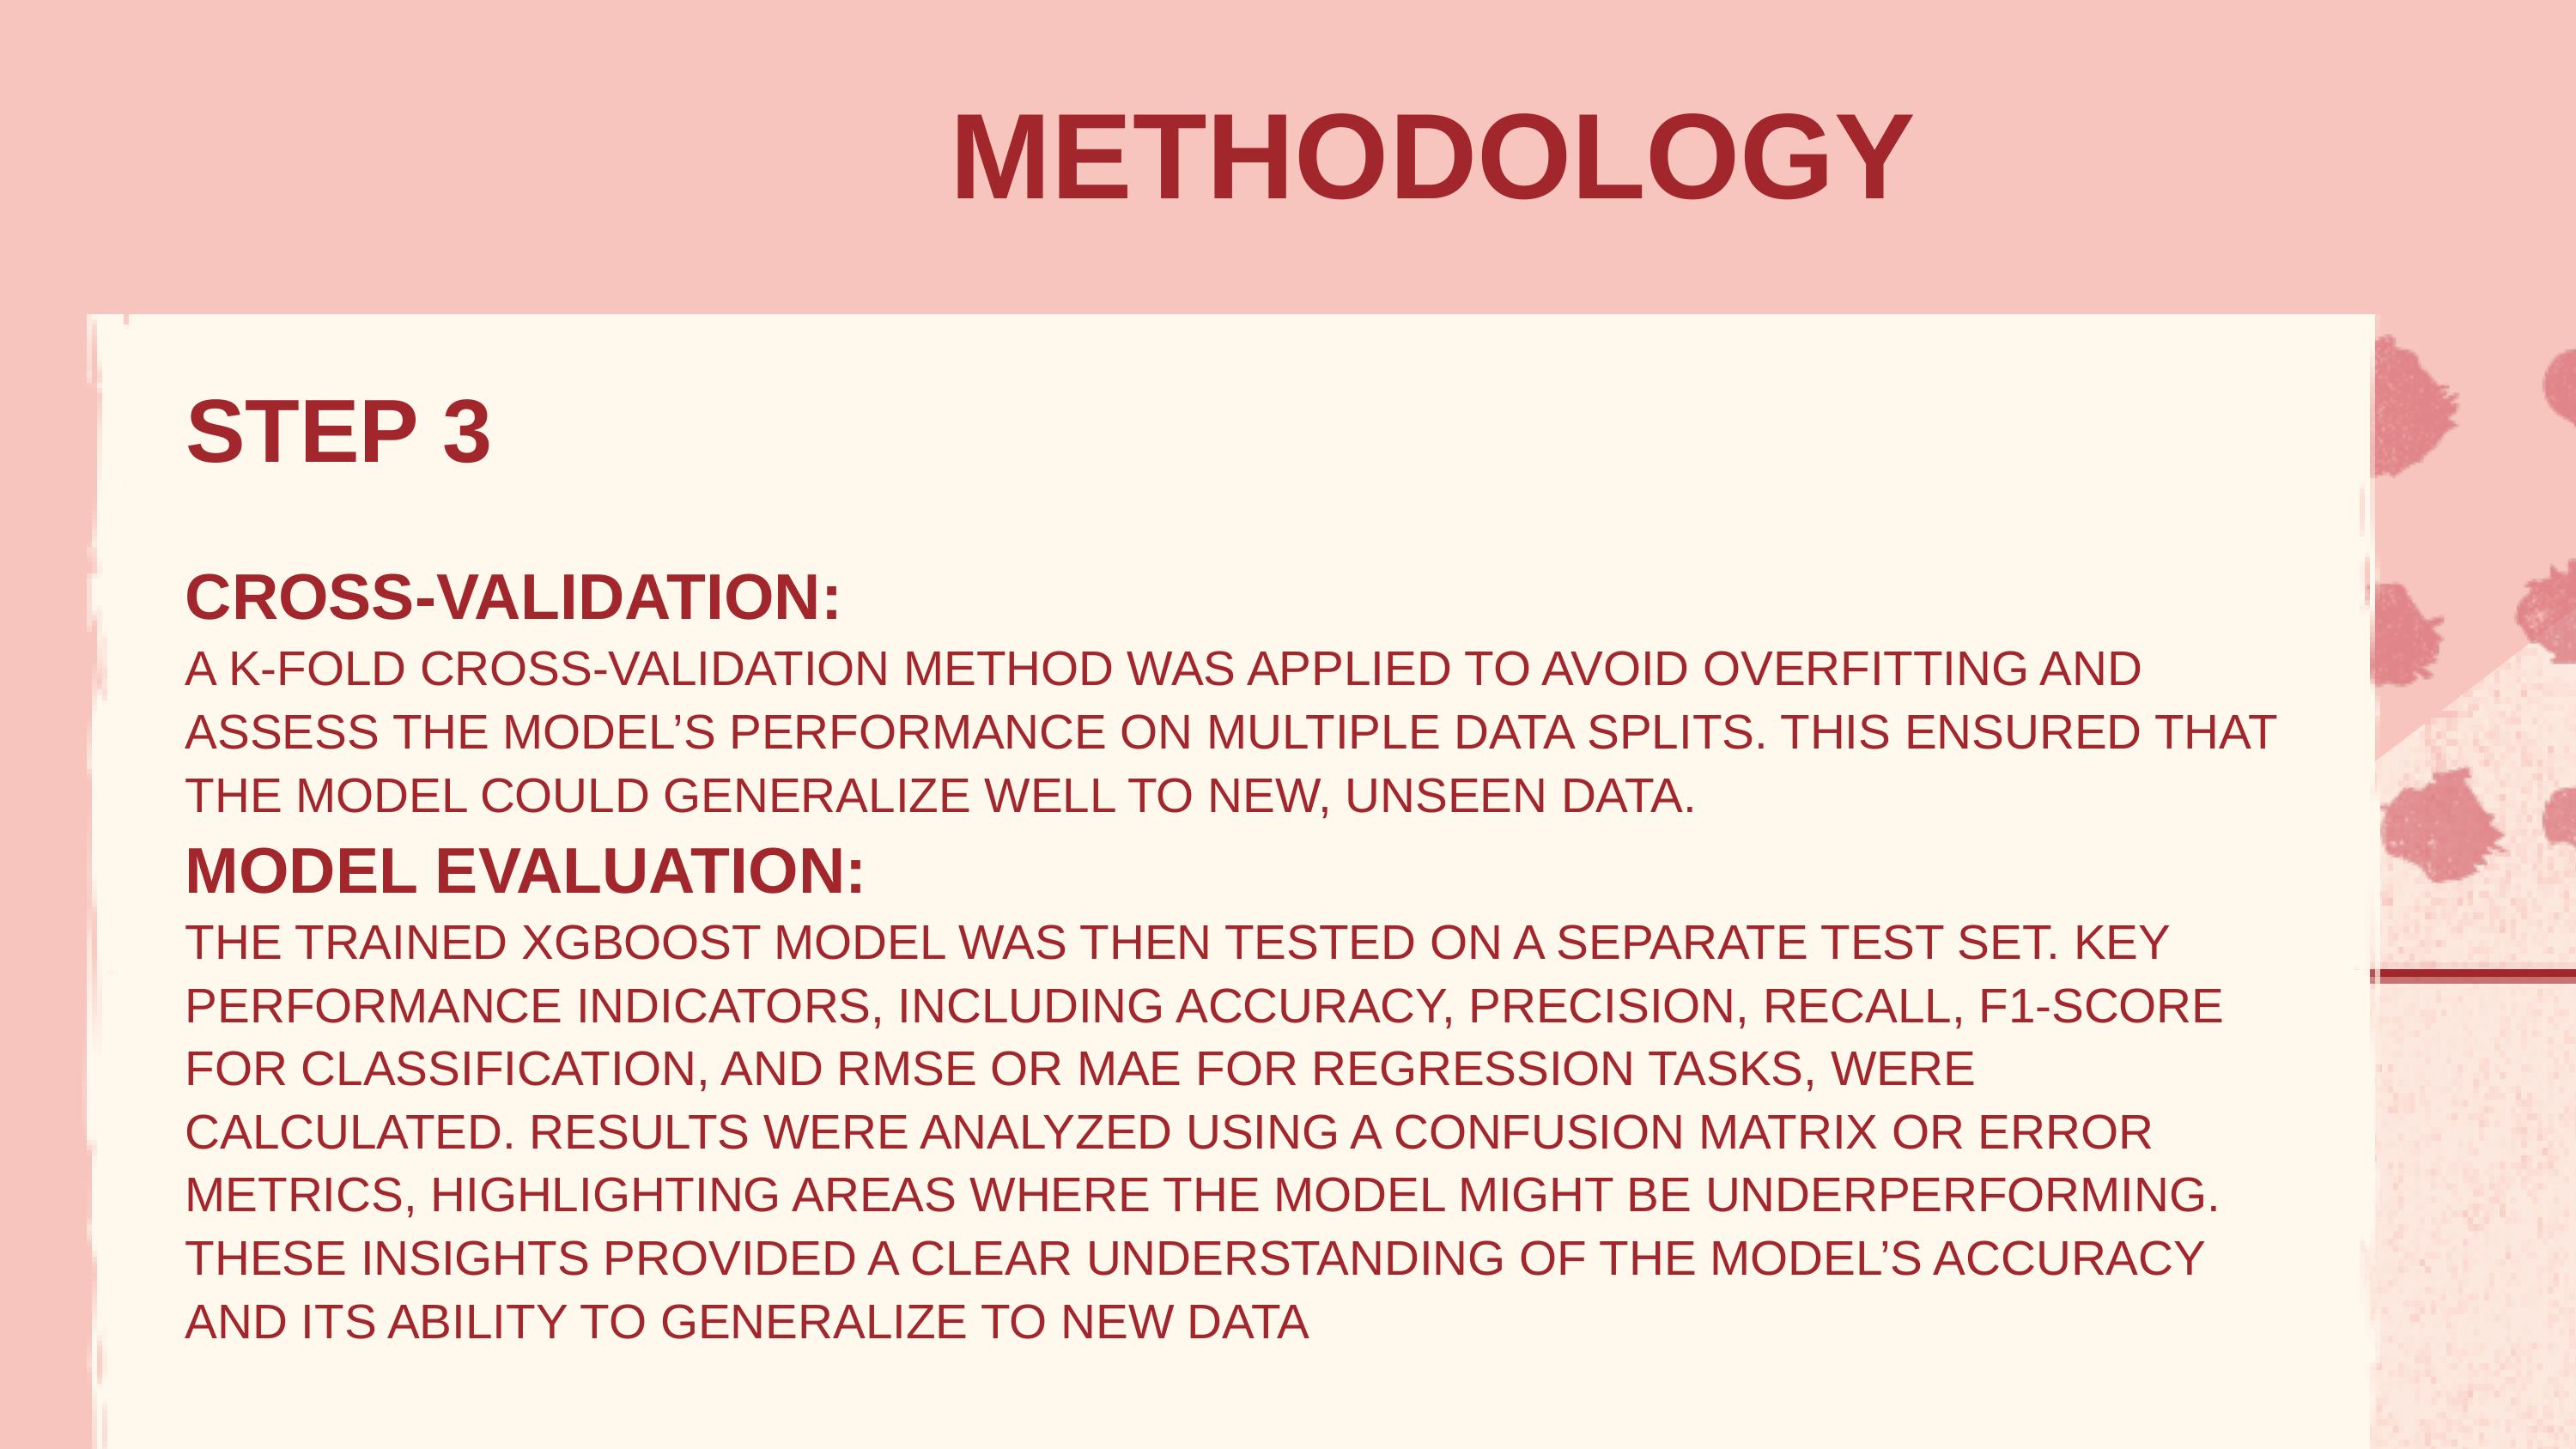

METHODOLOGY

STEP 3
CROSS-VALIDATION:
A K-FOLD CROSS-VALIDATION METHOD WAS APPLIED TO AVOID OVERFITTING AND ASSESS THE MODEL’S PERFORMANCE ON MULTIPLE DATA SPLITS. THIS ENSURED THAT THE MODEL COULD GENERALIZE WELL TO NEW, UNSEEN DATA.
MODEL EVALUATION:
THE TRAINED XGBOOST MODEL WAS THEN TESTED ON A SEPARATE TEST SET. KEY PERFORMANCE INDICATORS, INCLUDING ACCURACY, PRECISION, RECALL, F1-SCORE FOR CLASSIFICATION, AND RMSE OR MAE FOR REGRESSION TASKS, WERE CALCULATED. RESULTS WERE ANALYZED USING A CONFUSION MATRIX OR ERROR METRICS, HIGHLIGHTING AREAS WHERE THE MODEL MIGHT BE UNDERPERFORMING. THESE INSIGHTS PROVIDED A CLEAR UNDERSTANDING OF THE MODEL’S ACCURACY AND ITS ABILITY TO GENERALIZE TO NEW DATA